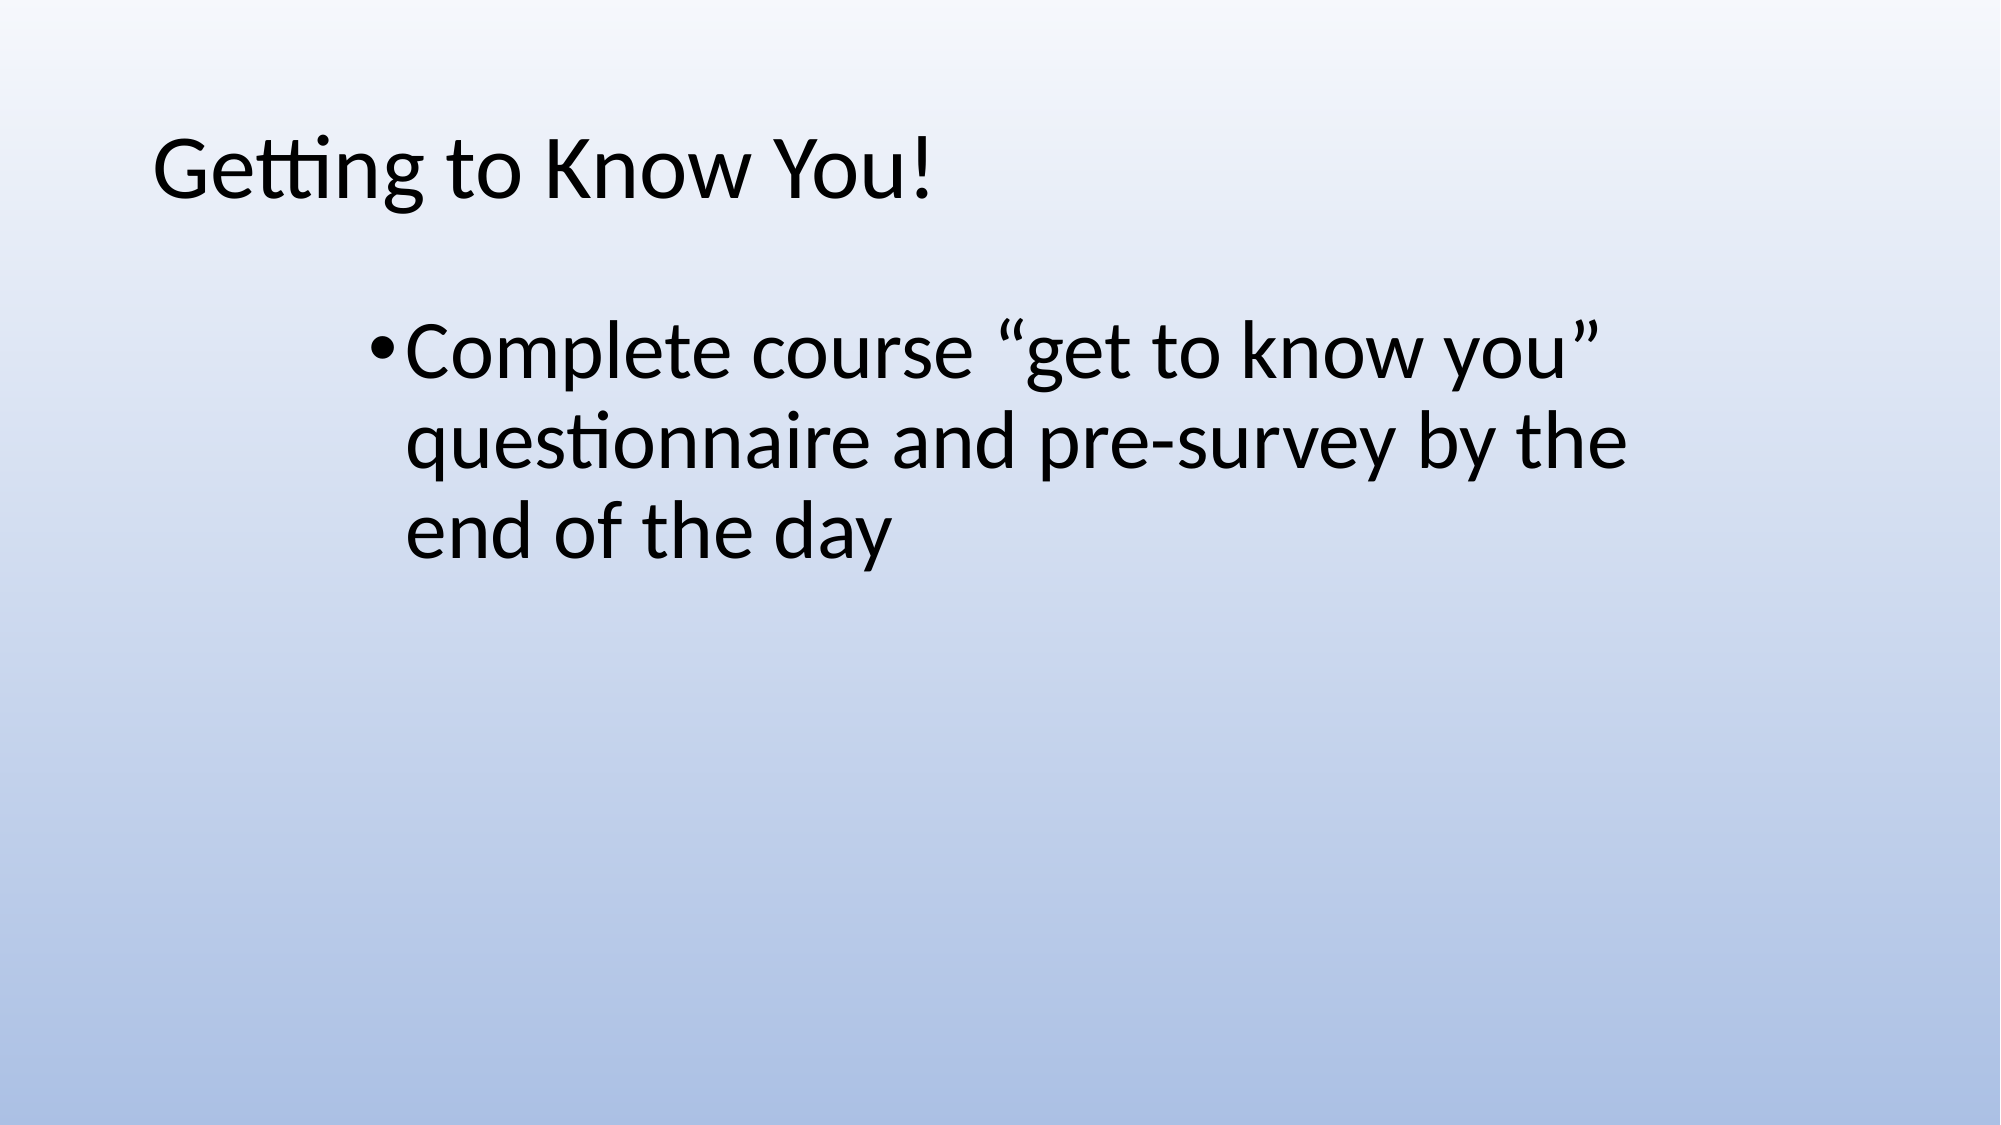

# Getting to Know You!
Complete course “get to know you” questionnaire and pre-survey by the end of the day